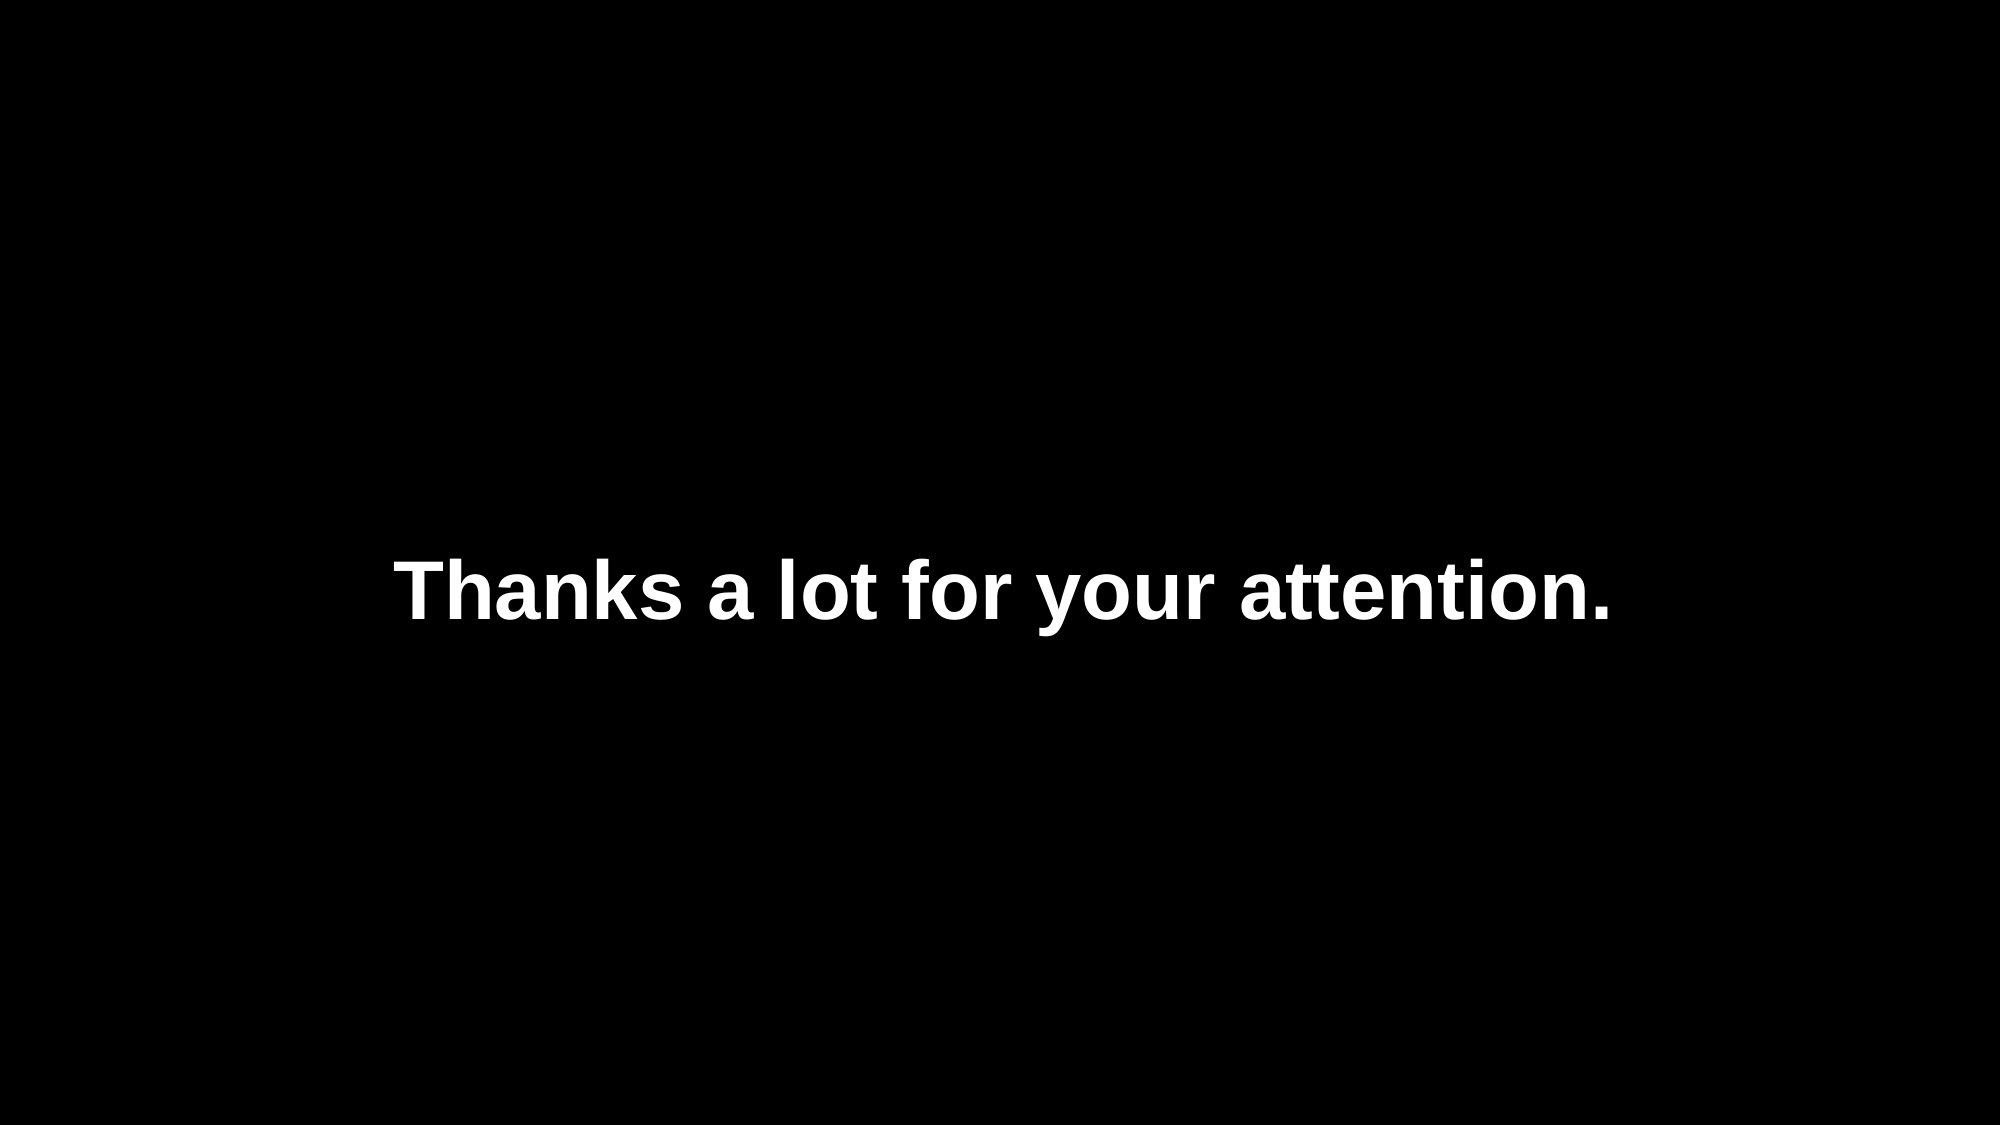

# Thanks a lot for your attention.